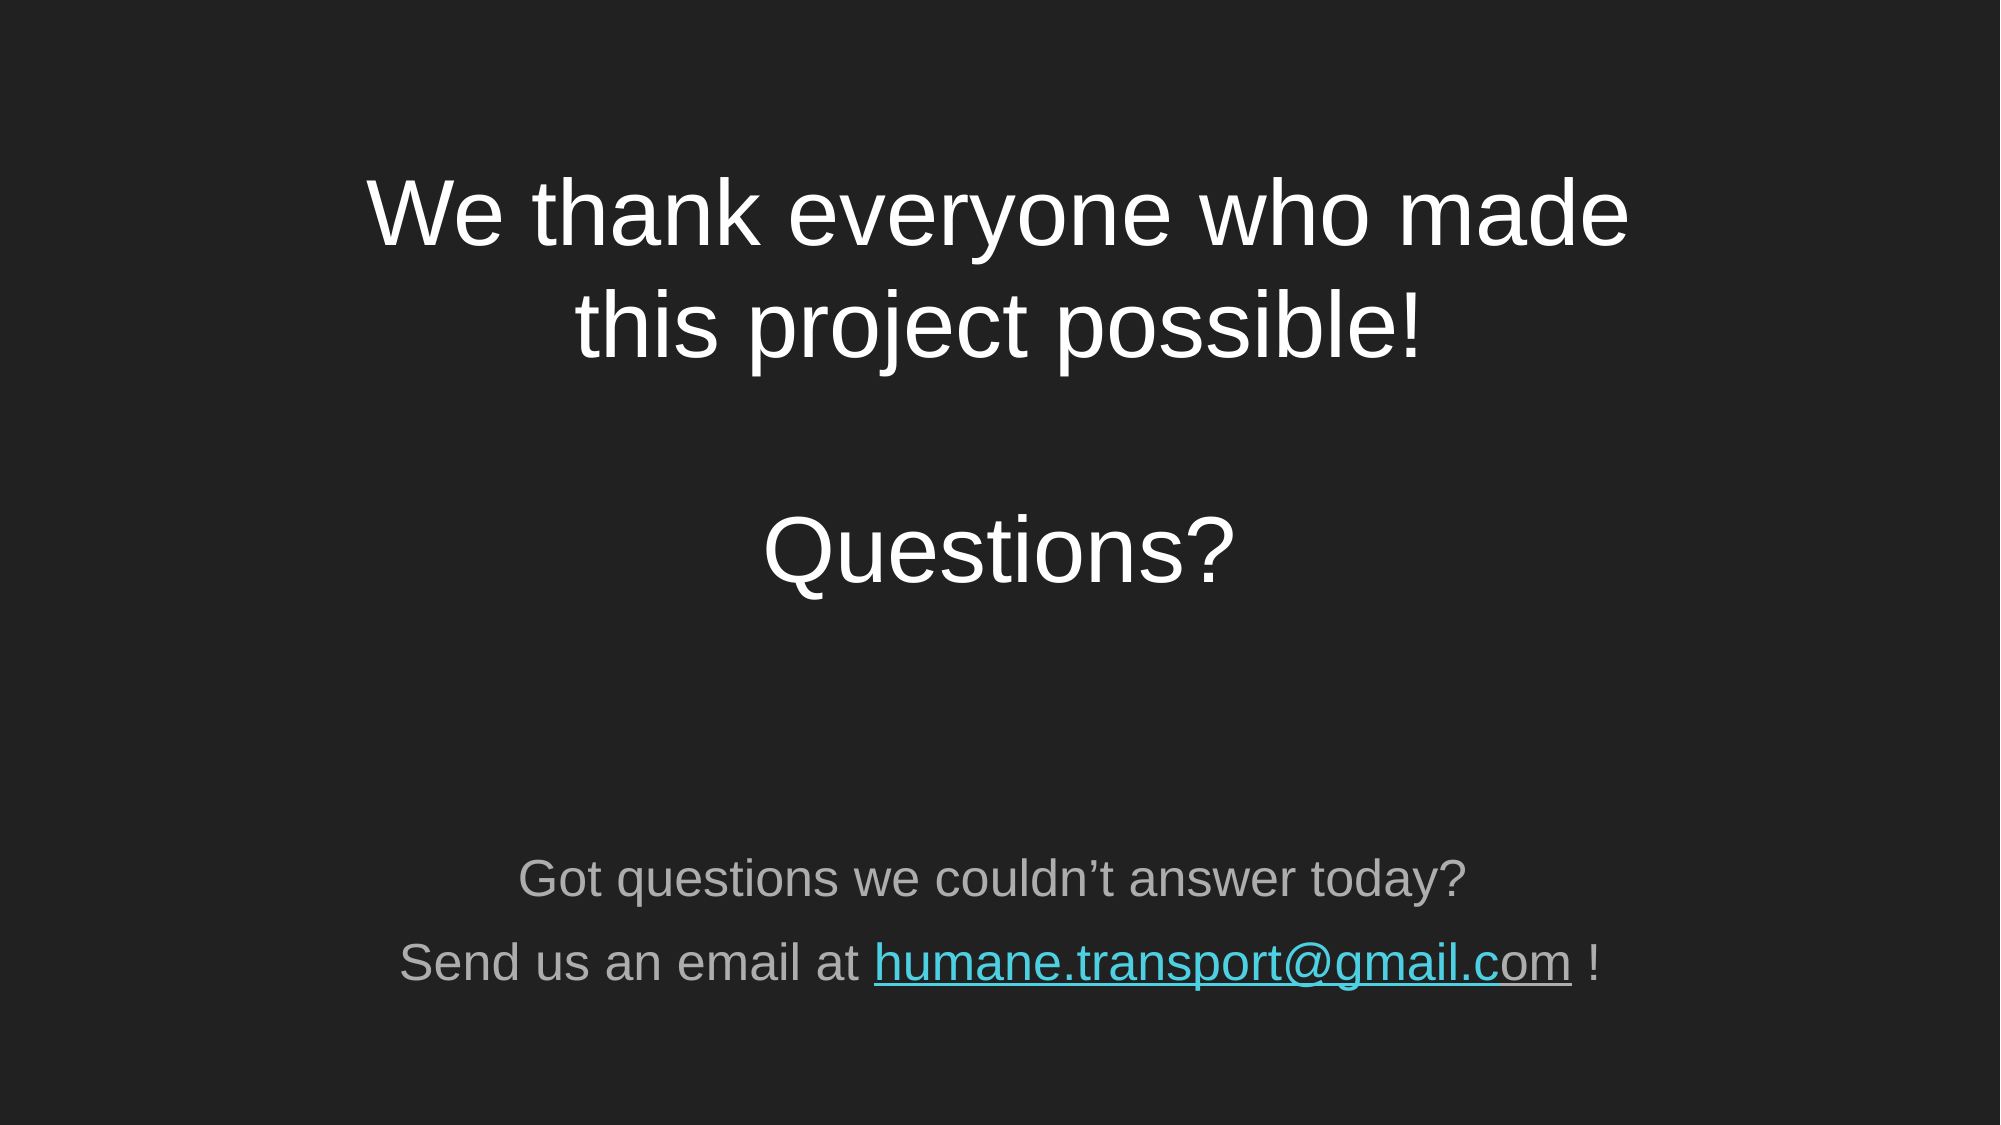

We thank everyone who made this project possible!

Questions?
Got questions we couldn’t answer today?
Send us an email at humane.transport@gmail.com !